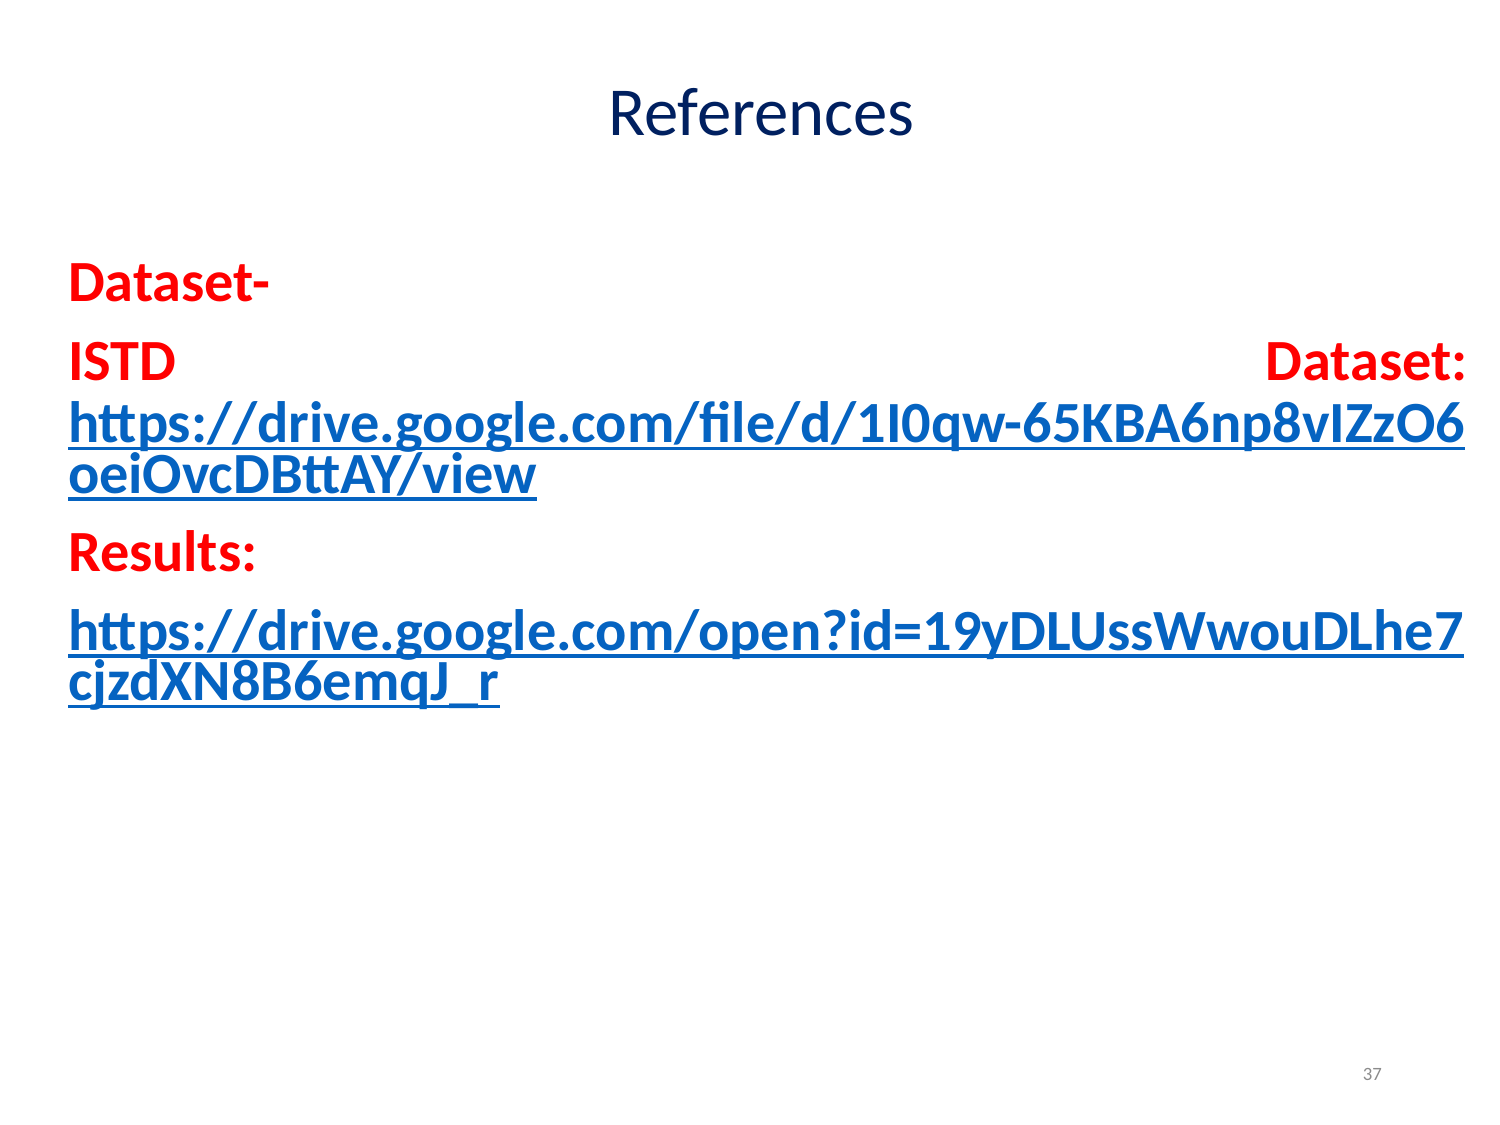

# References
Dataset-
ISTD Dataset: https://drive.google.com/file/d/1I0qw-65KBA6np8vIZzO6oeiOvcDBttAY/view
Results:
https://drive.google.com/open?id=19yDLUssWwouDLhe7cjzdXN8B6emqJ_r

37